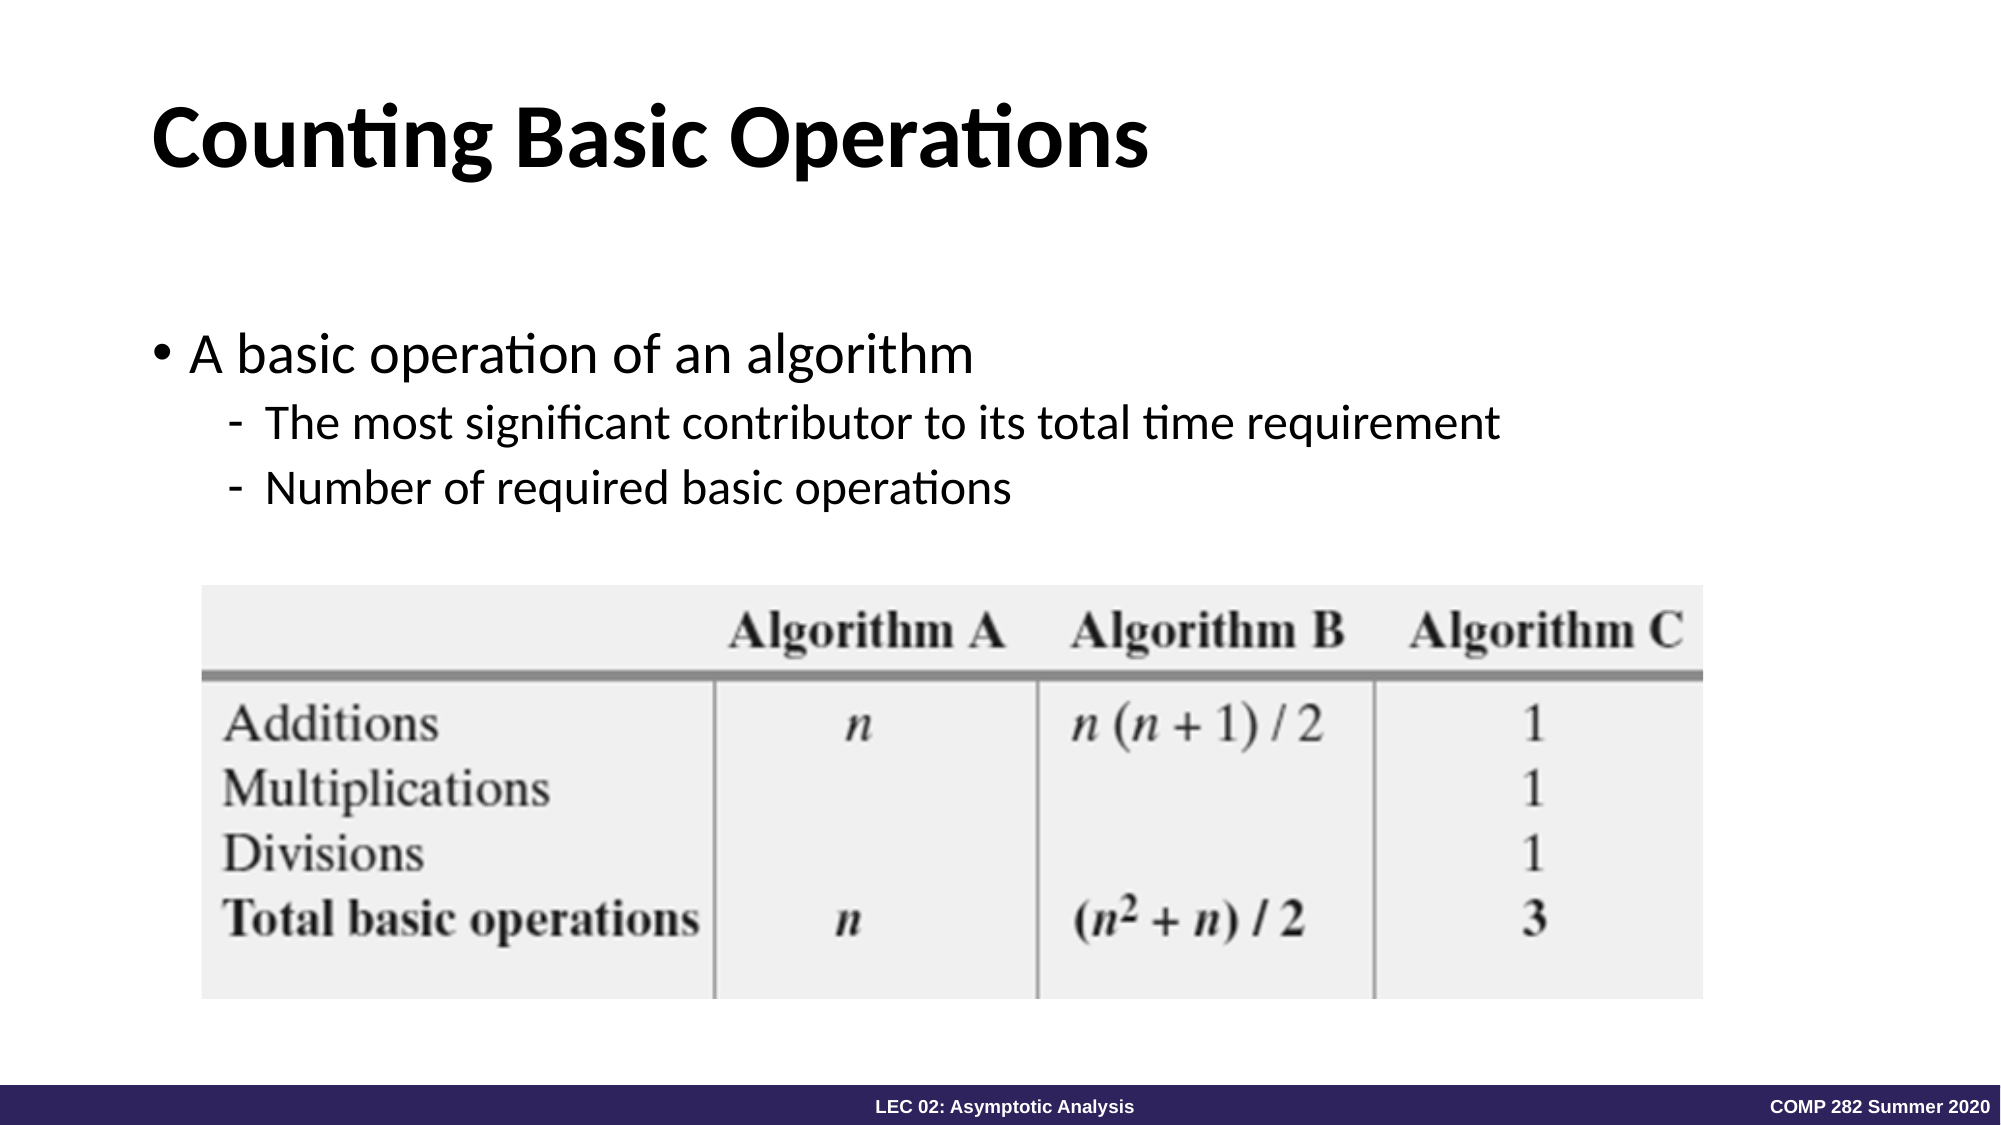

# Counting Basic Operations

A basic operation of an algorithm
The most significant contributor to its total time requirement
Number of required basic operations